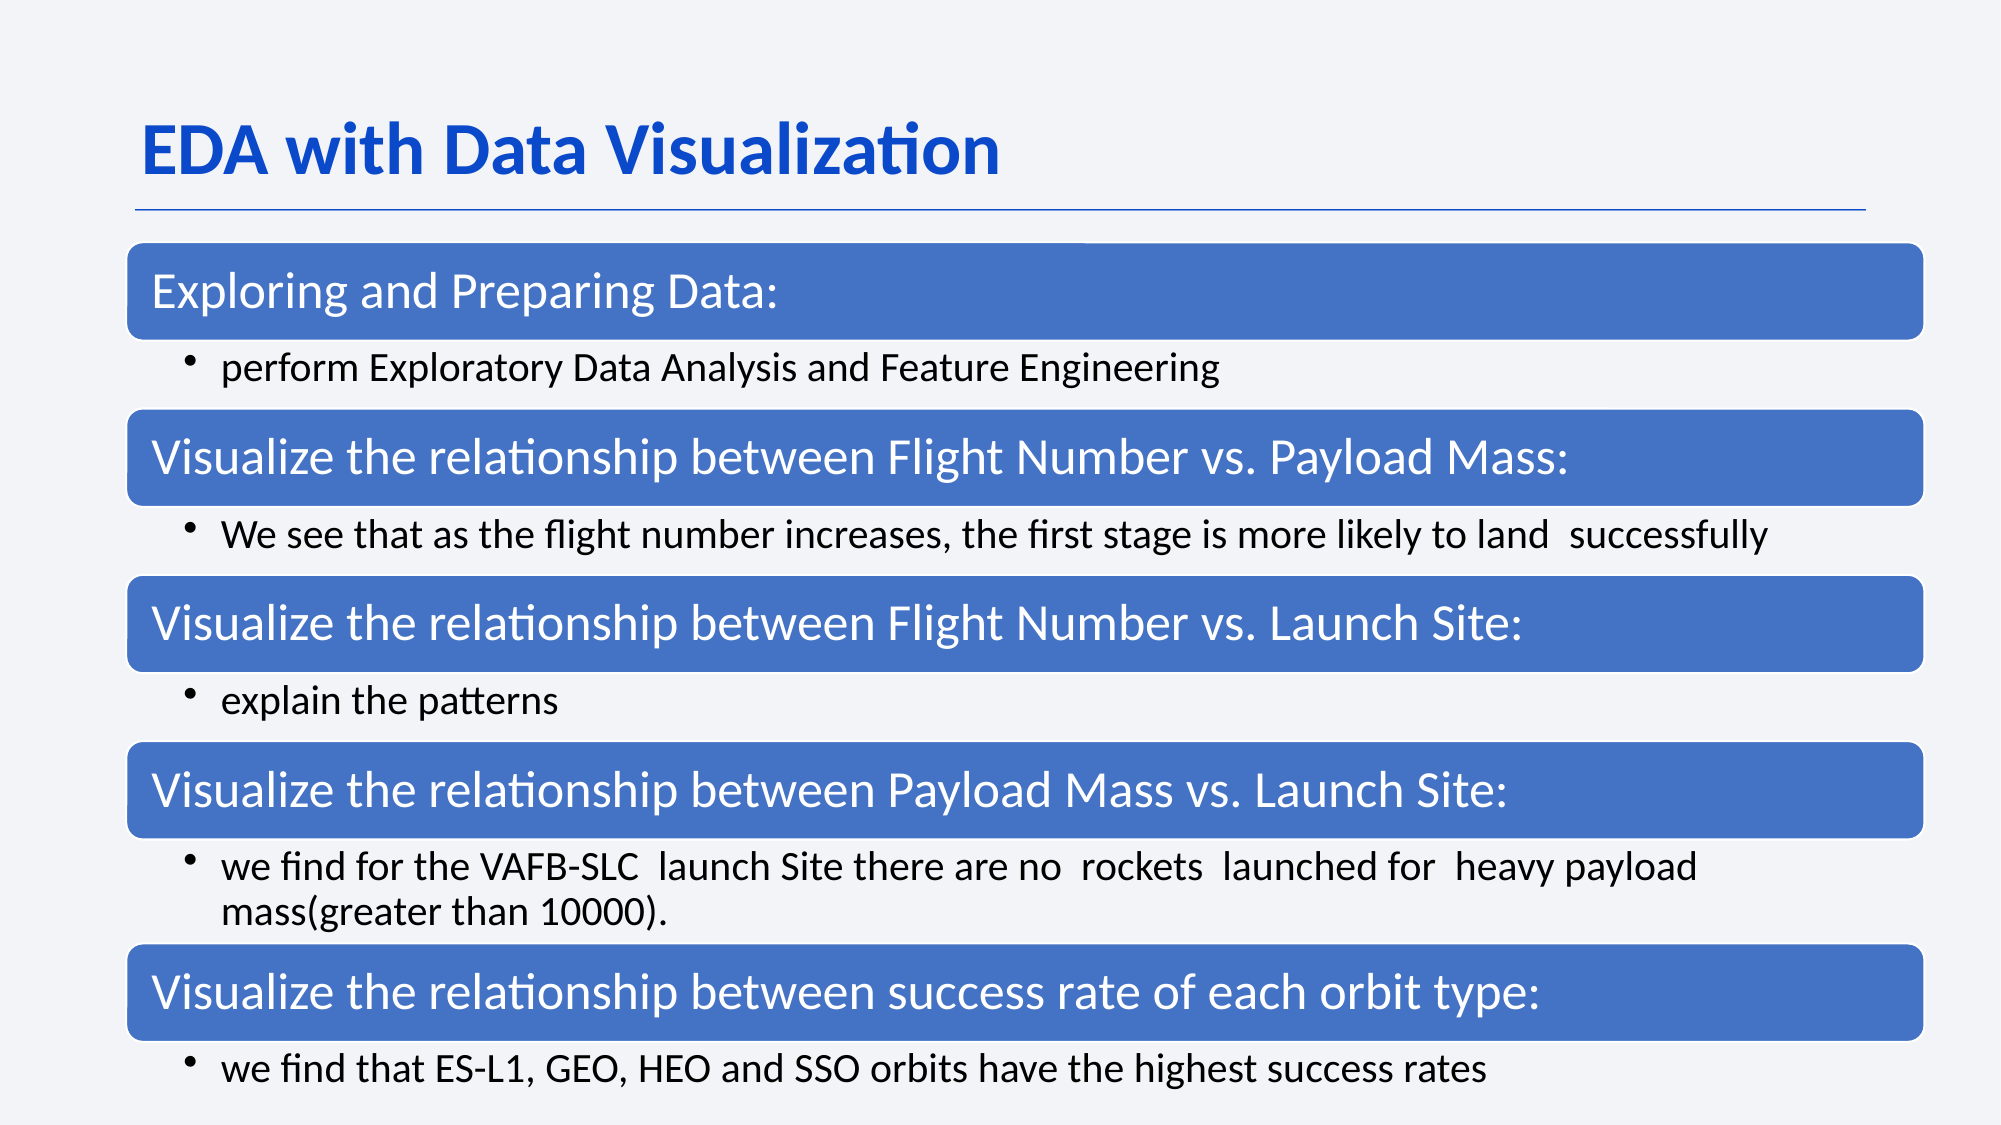

EDA with Data Visualization

Exploring and Preparing Data:
perform Exploratory Data Analysis and Feature Engineering
Visualize the relationship between Flight Number vs. Payload Mass:
We see that as the flight number increases, the first stage is more likely to land  successfully
Visualize the relationship between Flight Number vs. Launch Site:
explain the patterns
Visualize the relationship between Payload Mass vs. Launch Site:
we find for the VAFB-SLC  launch Site there are no  rockets  launched for  heavy payload mass(greater than 10000).
Visualize the relationship between success rate of each orbit type:
we find that ES-L1, GEO, HEO and SSO orbits have the highest success rates
12